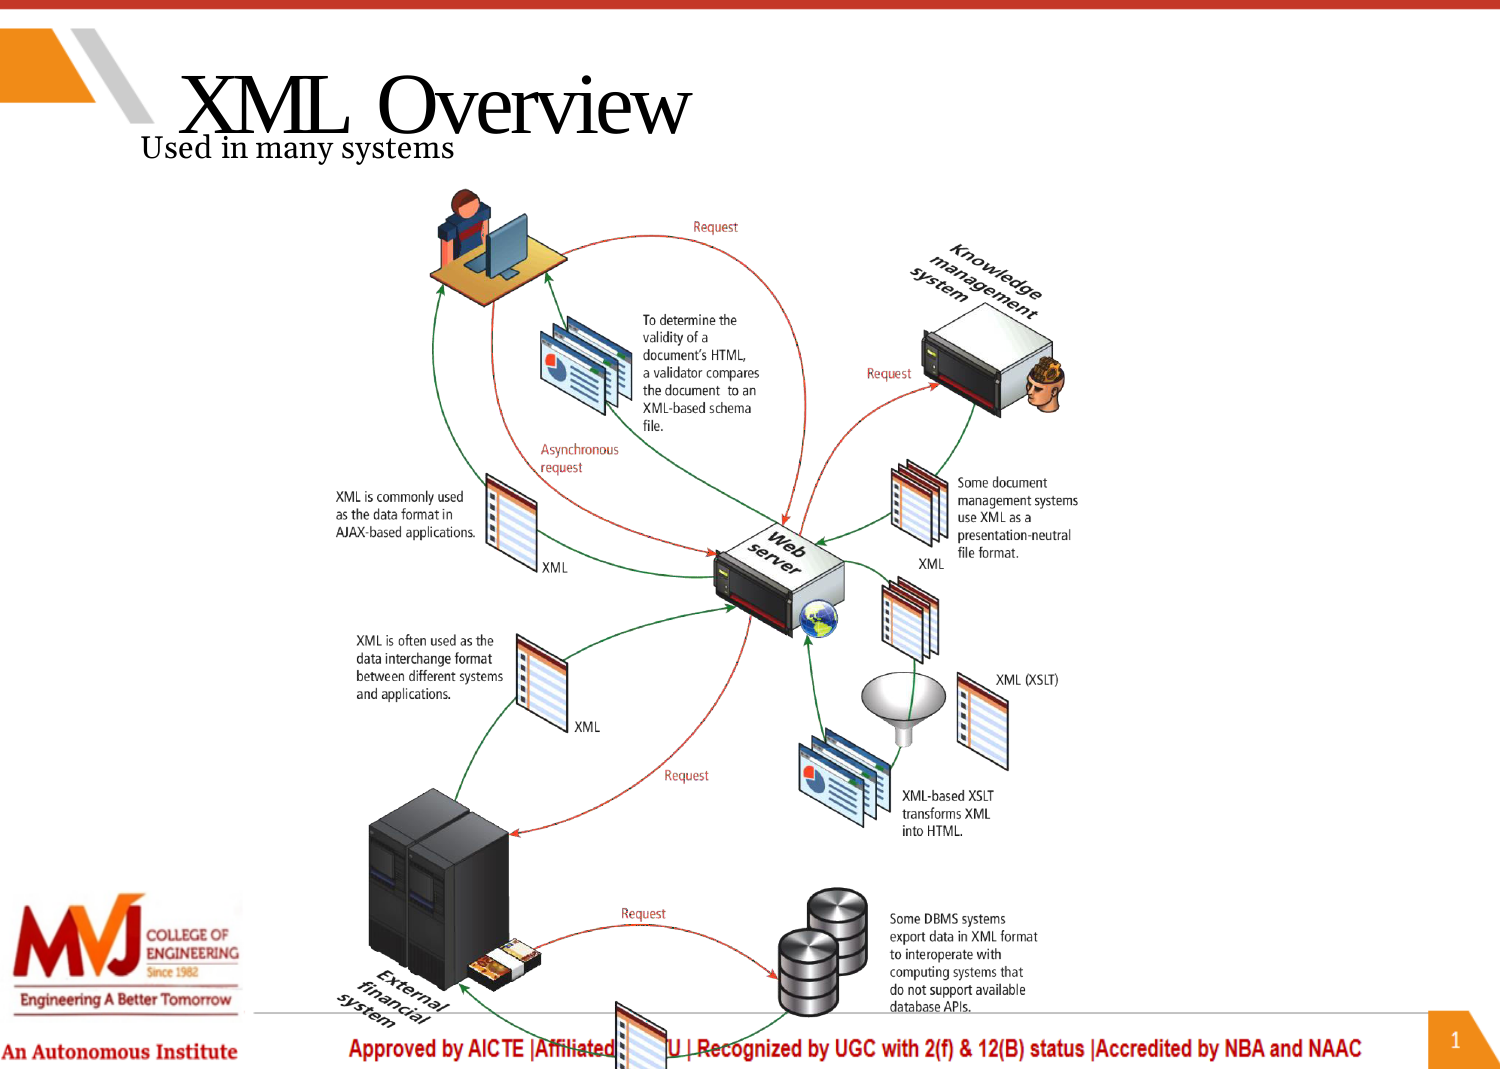

# XML Overview
Used in many systems